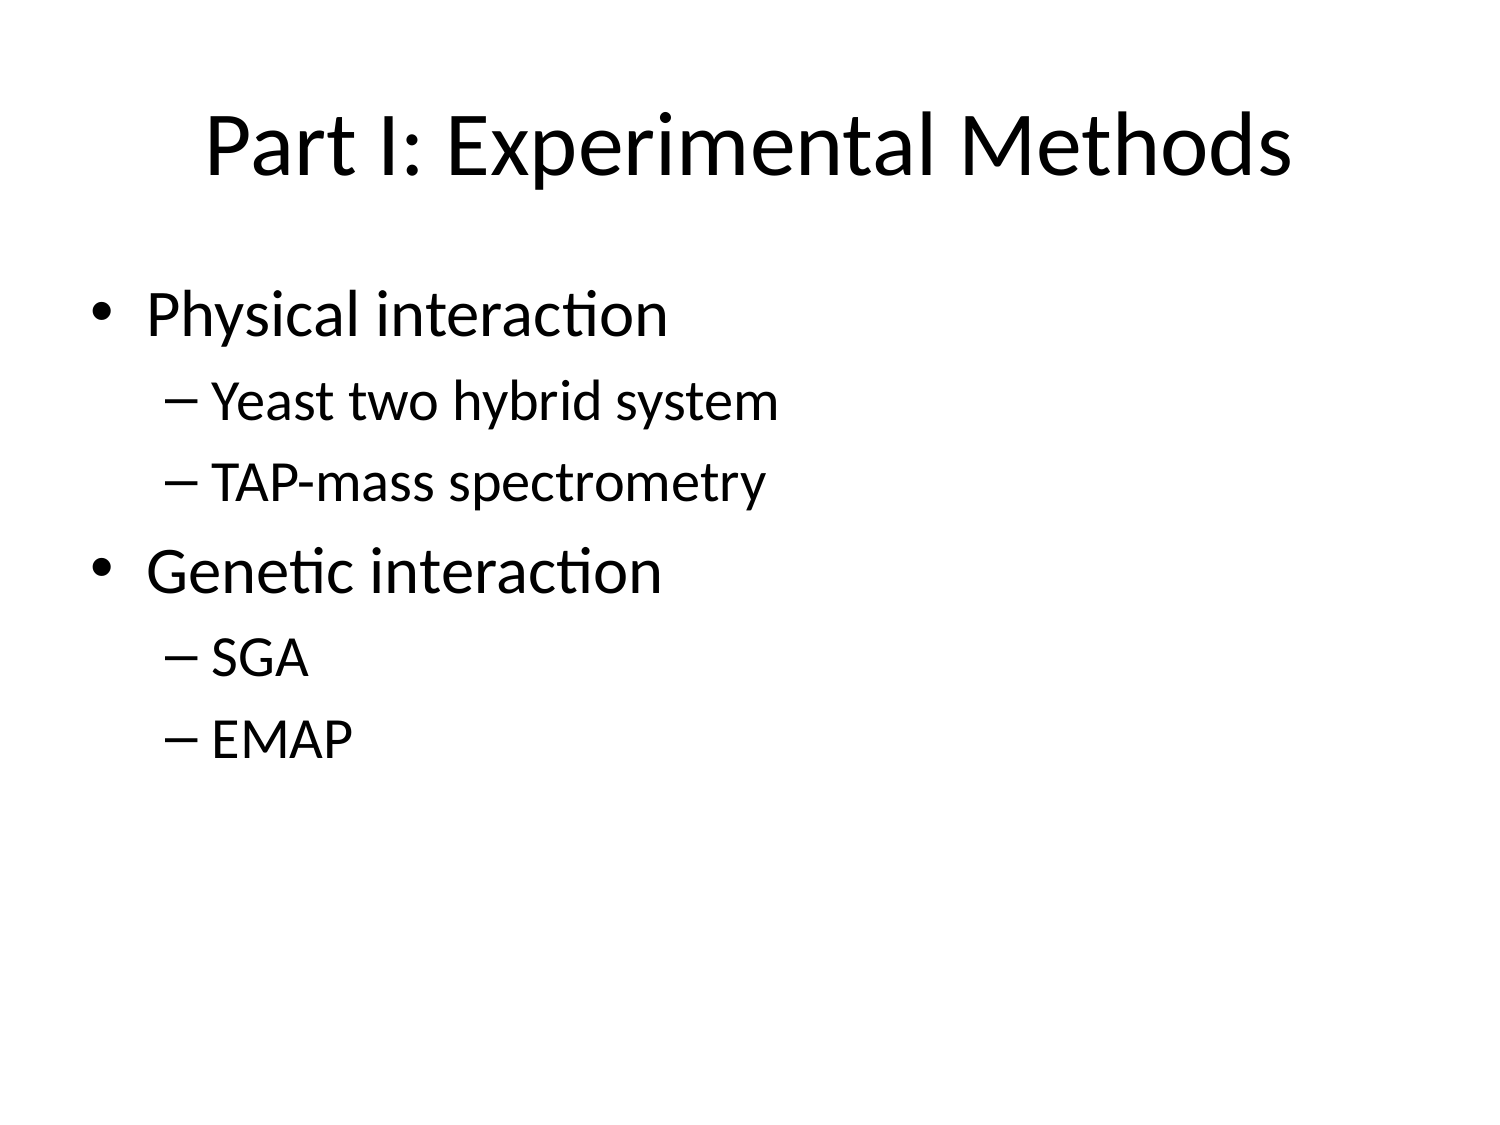

# Part I: Experimental Methods
Physical interaction
Yeast two hybrid system
TAP-mass spectrometry
Genetic interaction
SGA
EMAP